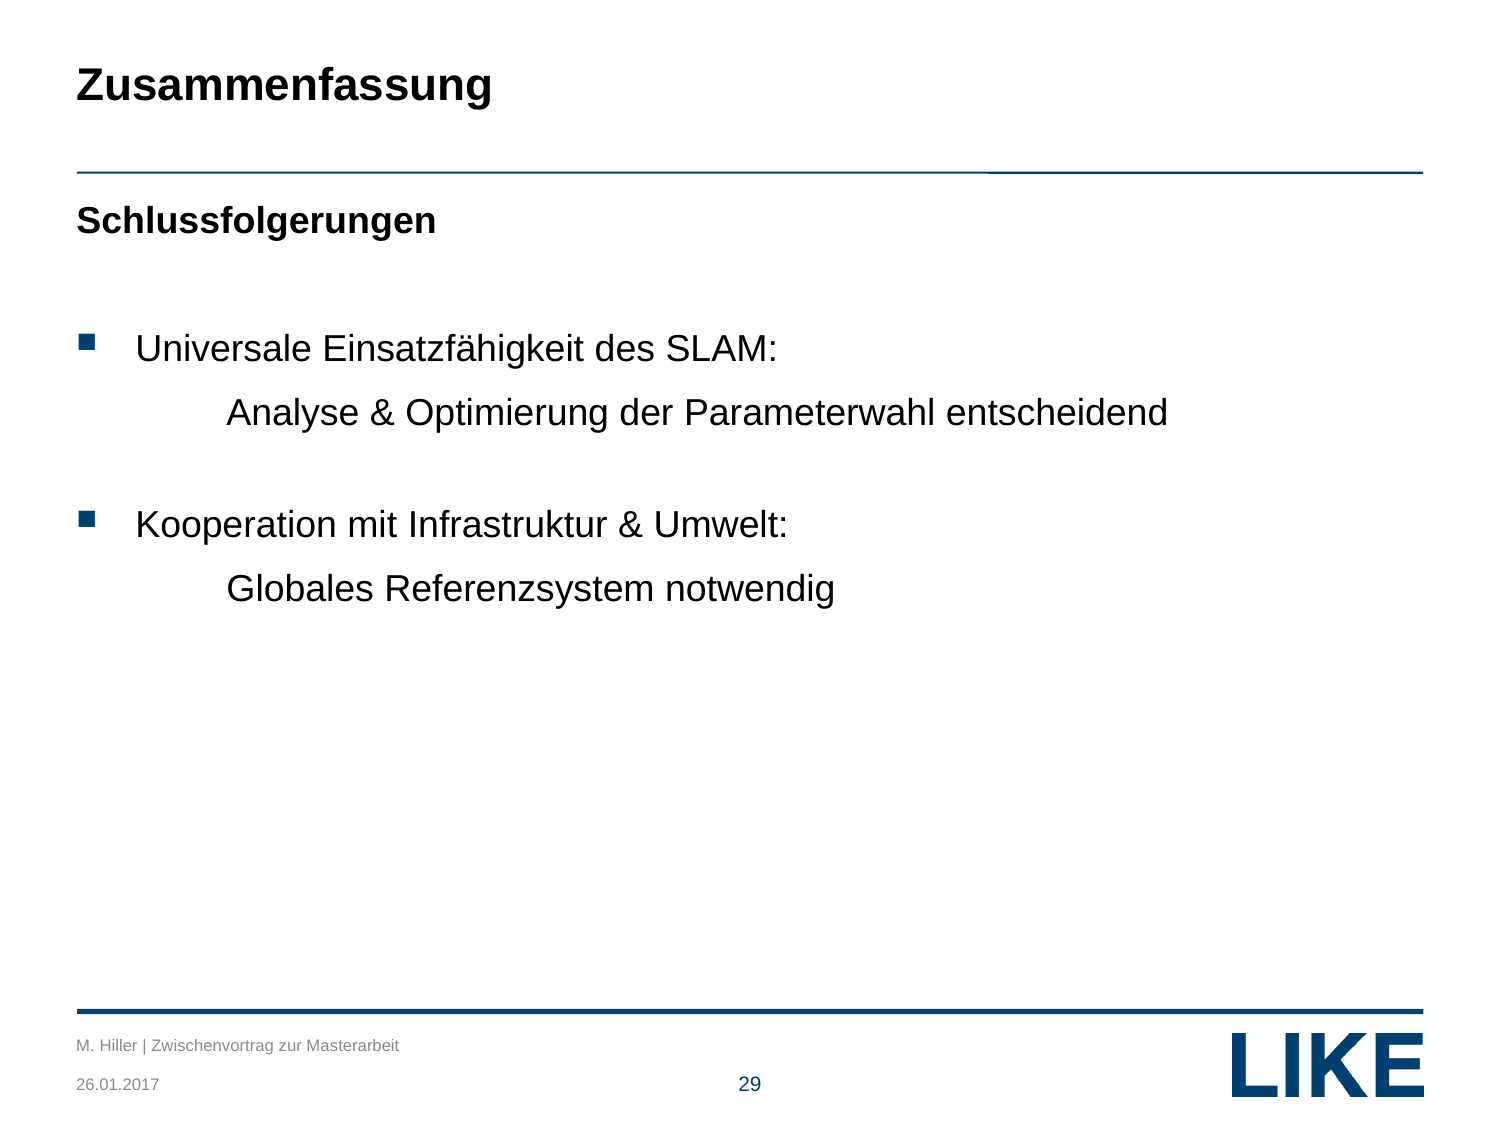

# Zusammenfassung
Schlussfolgerungen

Universale Einsatzfähigkeit des SLAM:
	Analyse & Optimierung der Parameterwahl entscheidend

Kooperation mit Infrastruktur & Umwelt:
	Globales Referenzsystem notwendig
M. Hiller | Zwischenvortrag zur Masterarbeit
26.01.2017